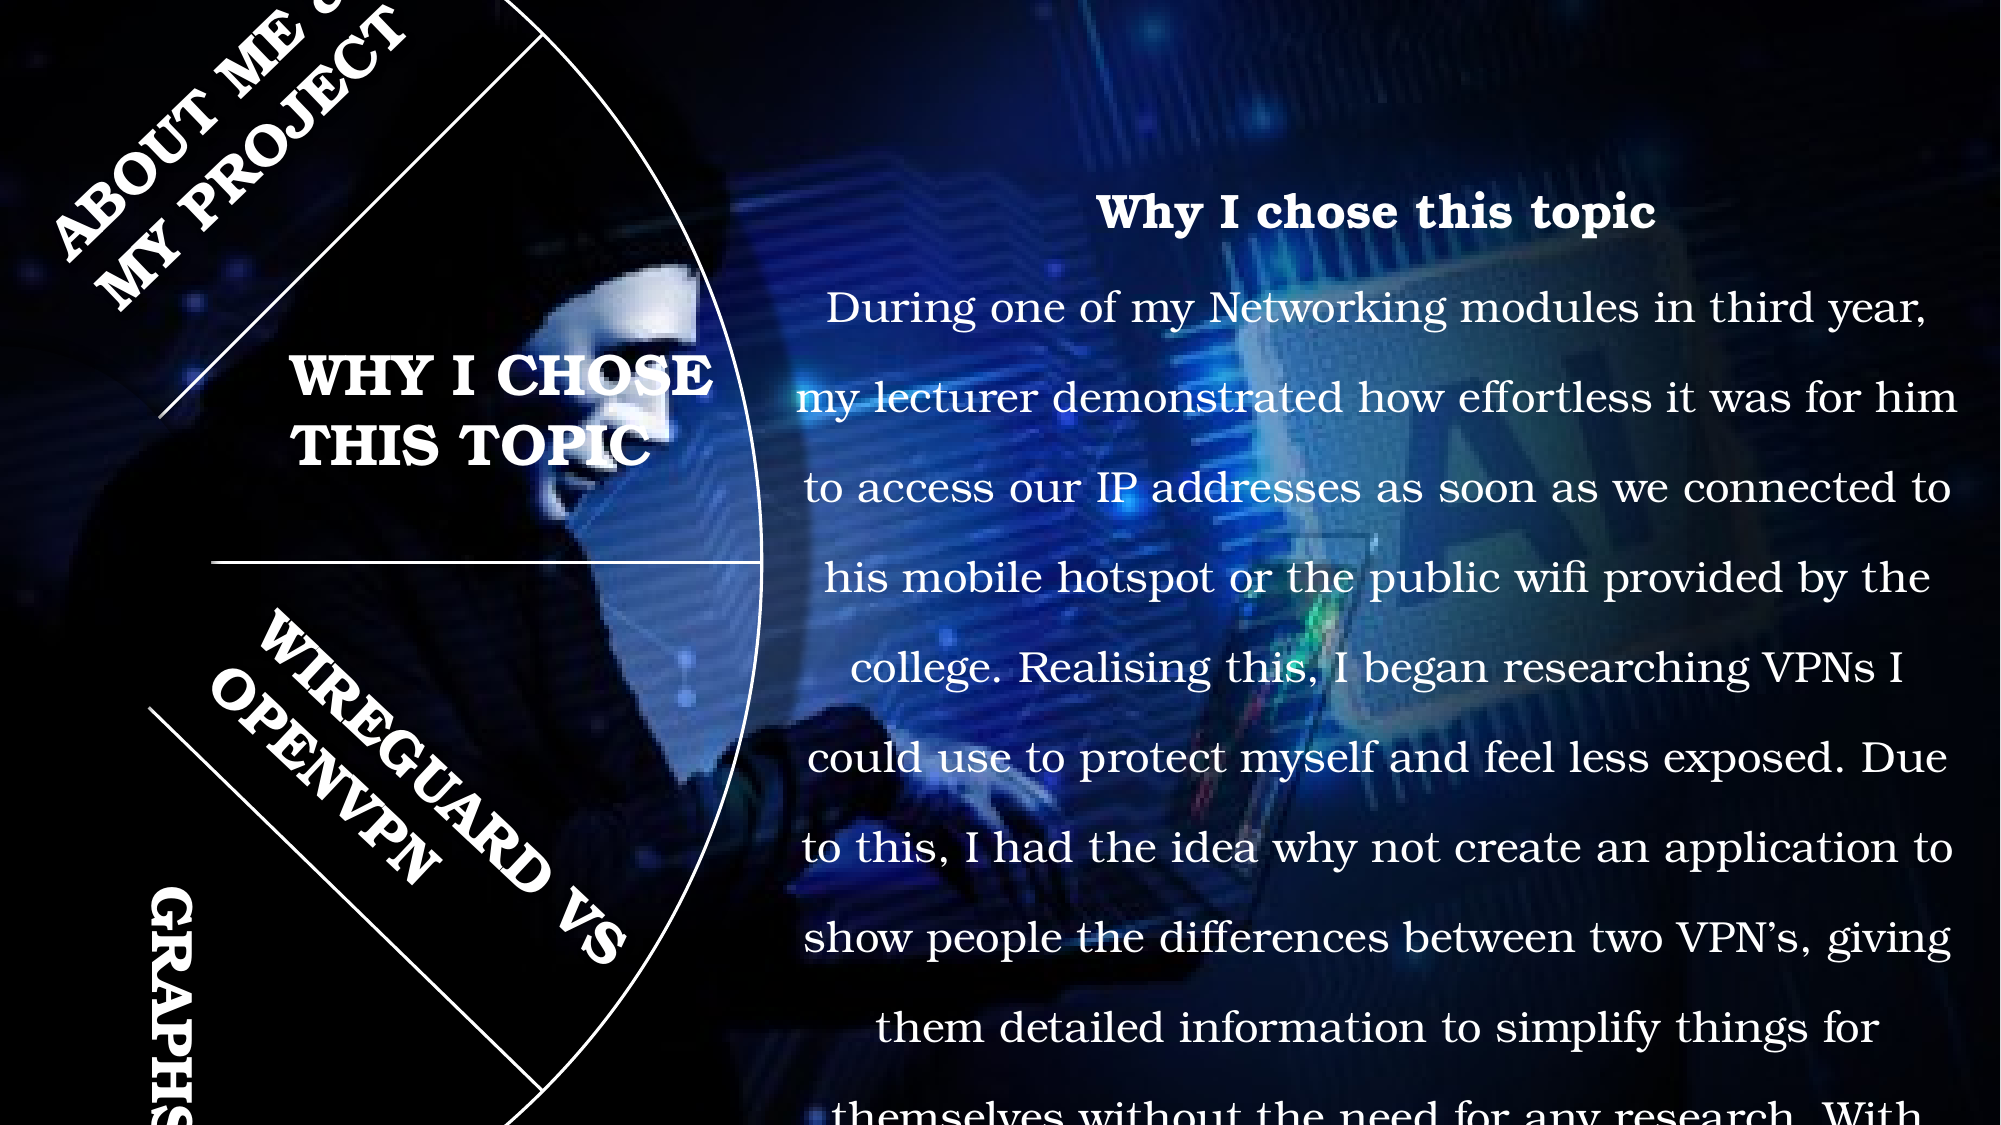

CONCLUSION
TECHNOLOGIES
I USED
INTRODUCTION
GRAPHS
ABOUT ME &
MY PROJECT
WIREGUARD VS
OPENVPN
WHY I CHOSE
THIS TOPIC
Why I chose this topic
During one of my Networking modules in third year, my lecturer demonstrated how effortless it was for him to access our IP addresses as soon as we connected to his mobile hotspot or the public wifi provided by the college. Realising this, I began researching VPNs I could use to protect myself and feel less exposed. Due to this, I had the idea why not create an application to show people the differences between two VPN’s, giving them detailed information to simplify things for themselves without the need for any research. With this, people can choose which VPN they prefer.